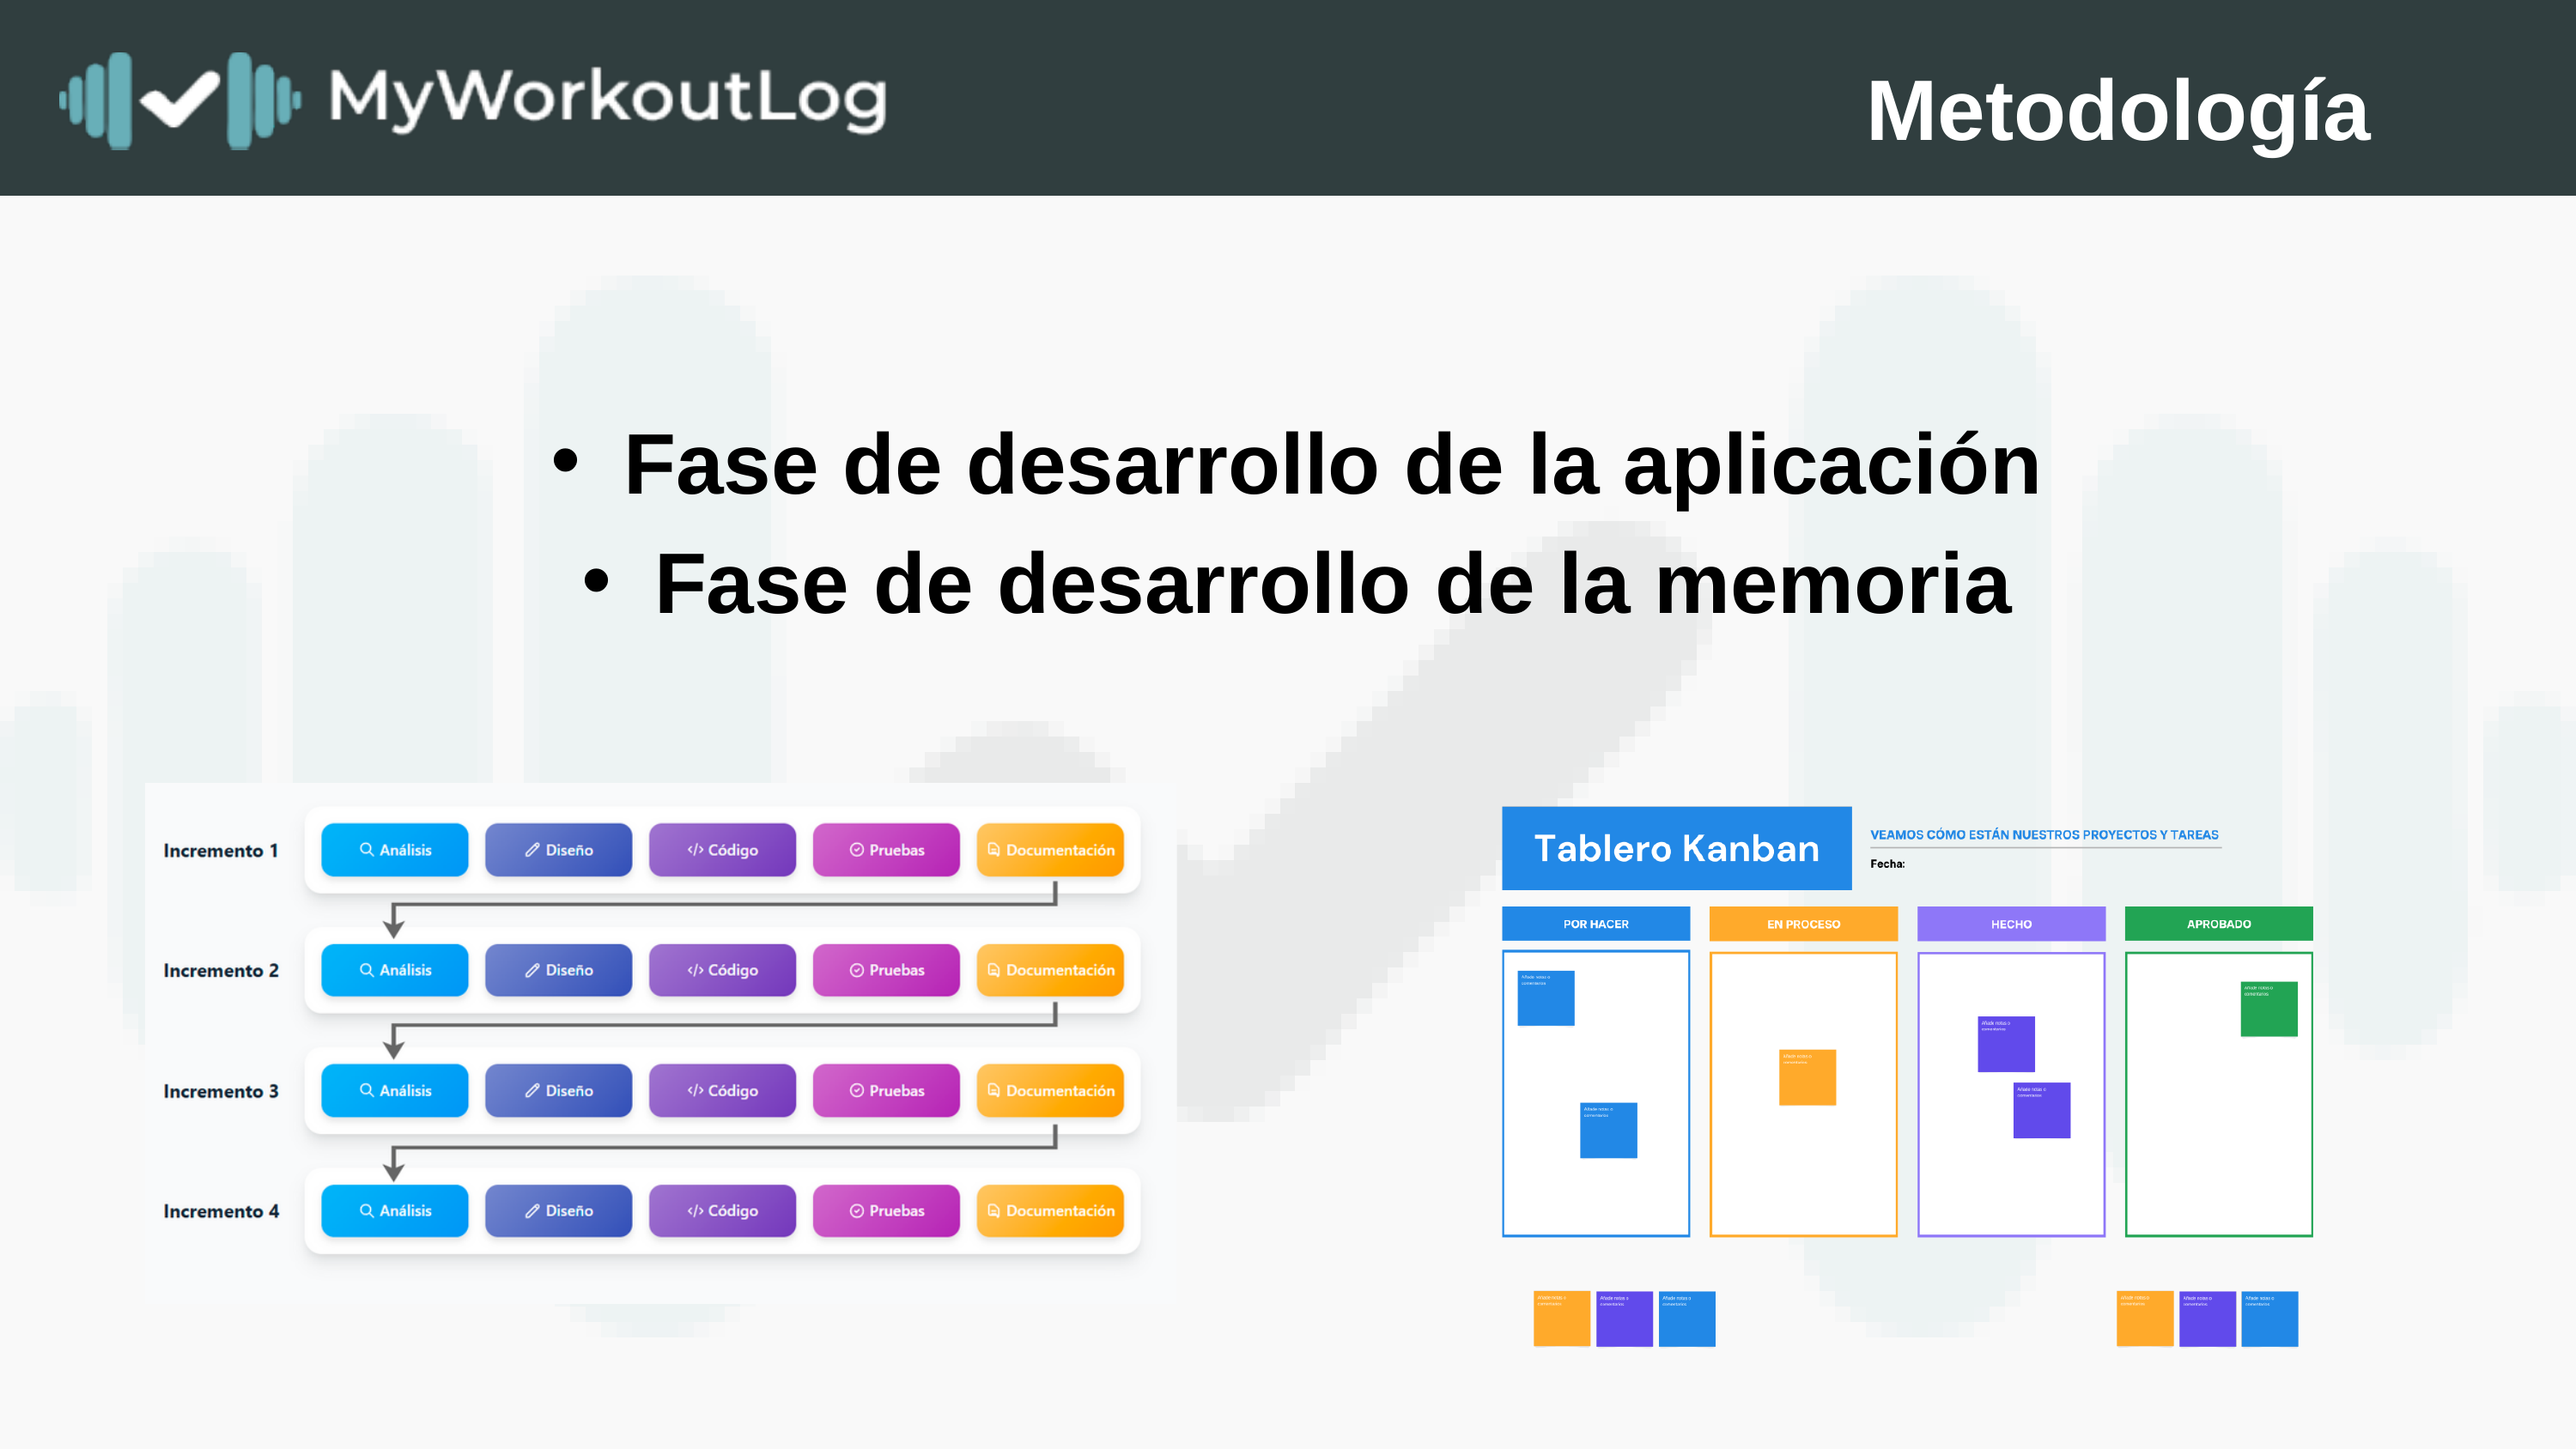

Metodología

Fase de desarrollo de la aplicación
Fase de desarrollo de la memoria